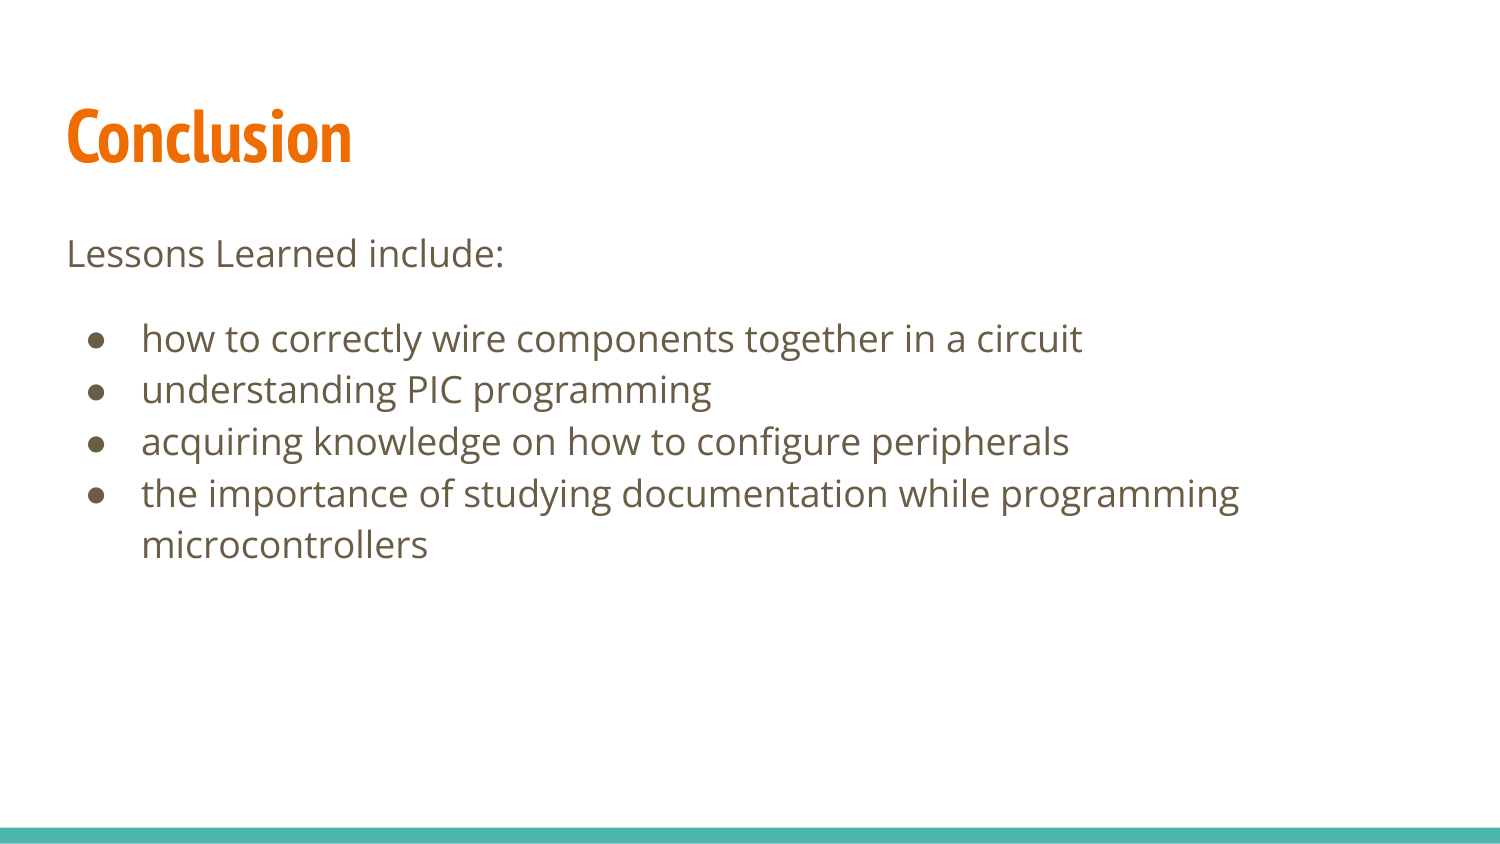

# Conclusion
Lessons Learned include:
how to correctly wire components together in a circuit
understanding PIC programming
acquiring knowledge on how to configure peripherals
the importance of studying documentation while programming microcontrollers